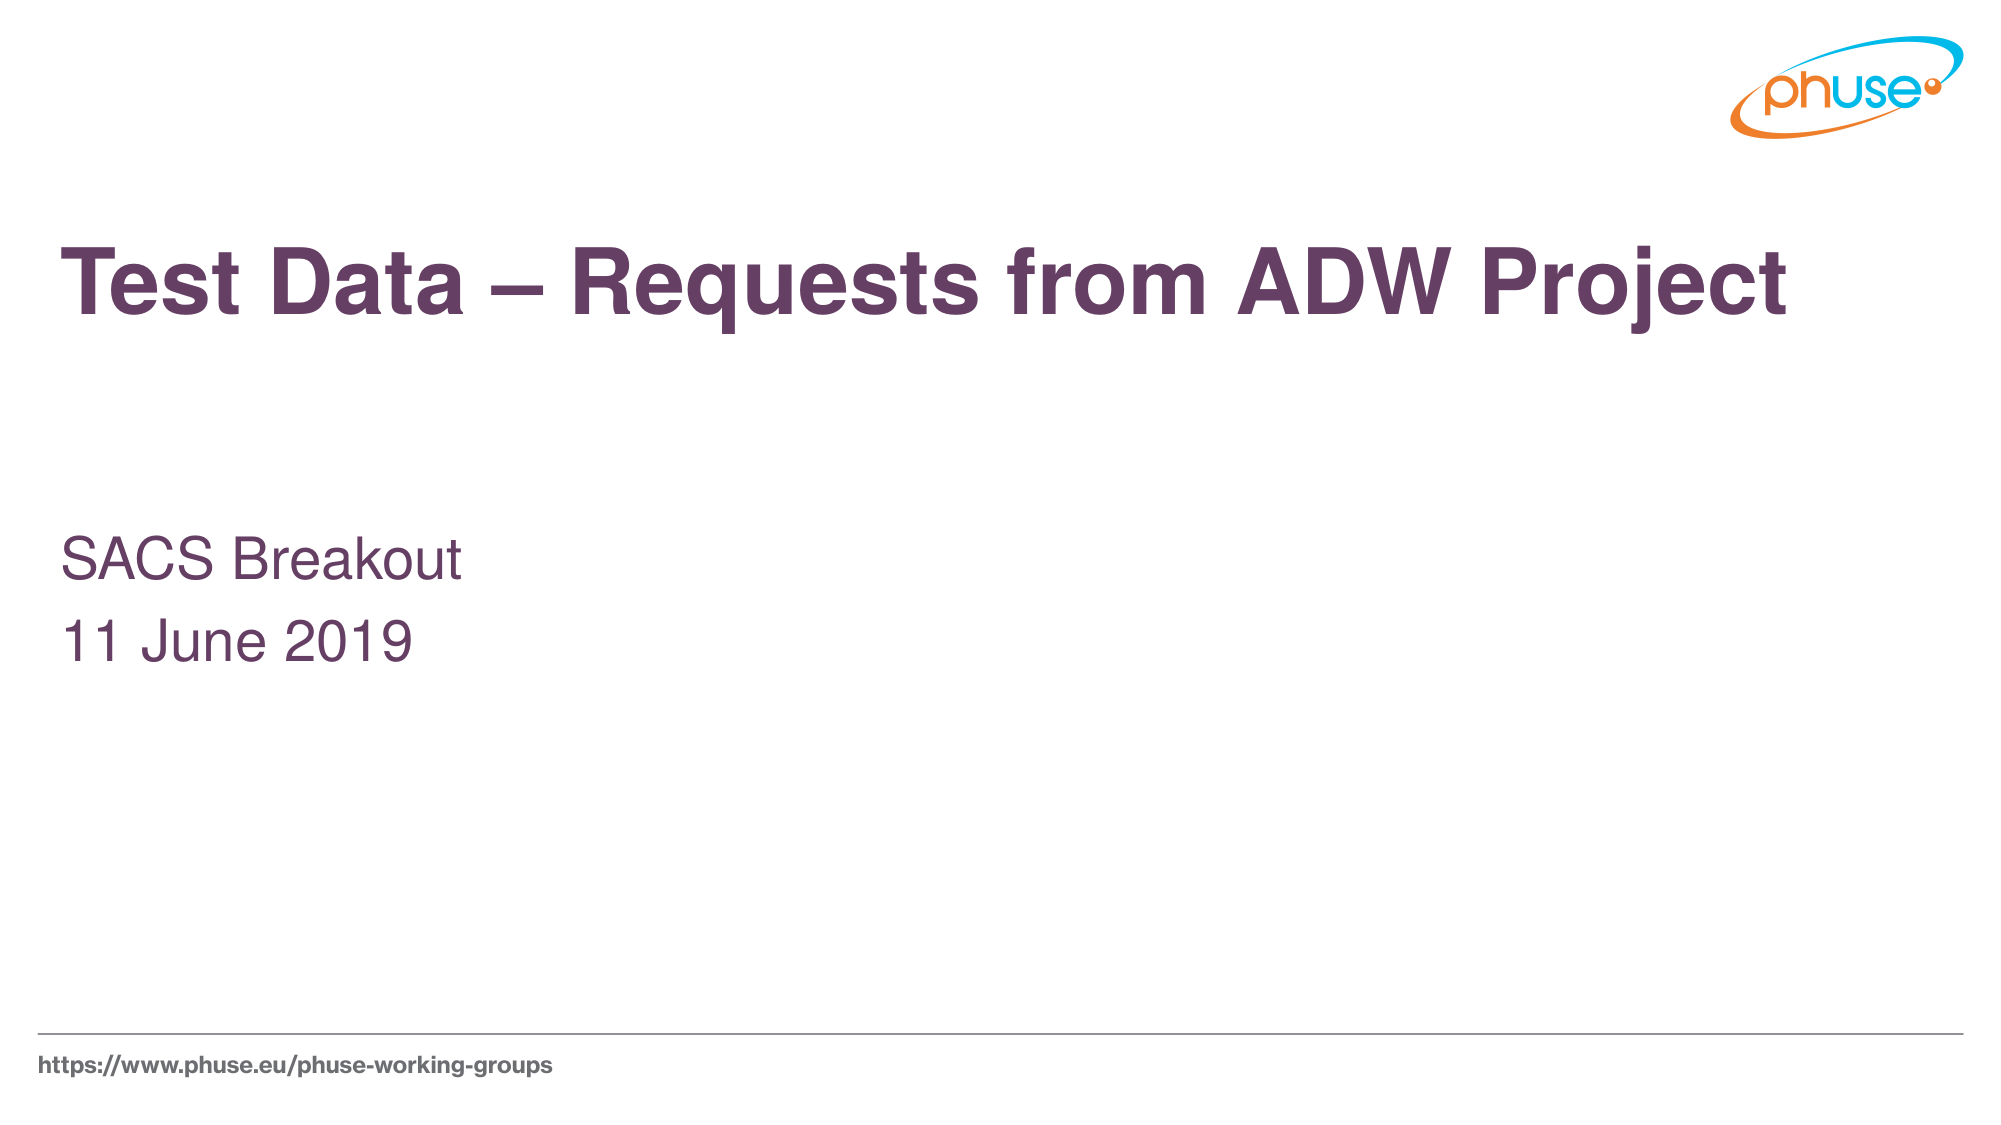

Test Data – Requests from ADW Project
SACS Breakout
11 June 2019